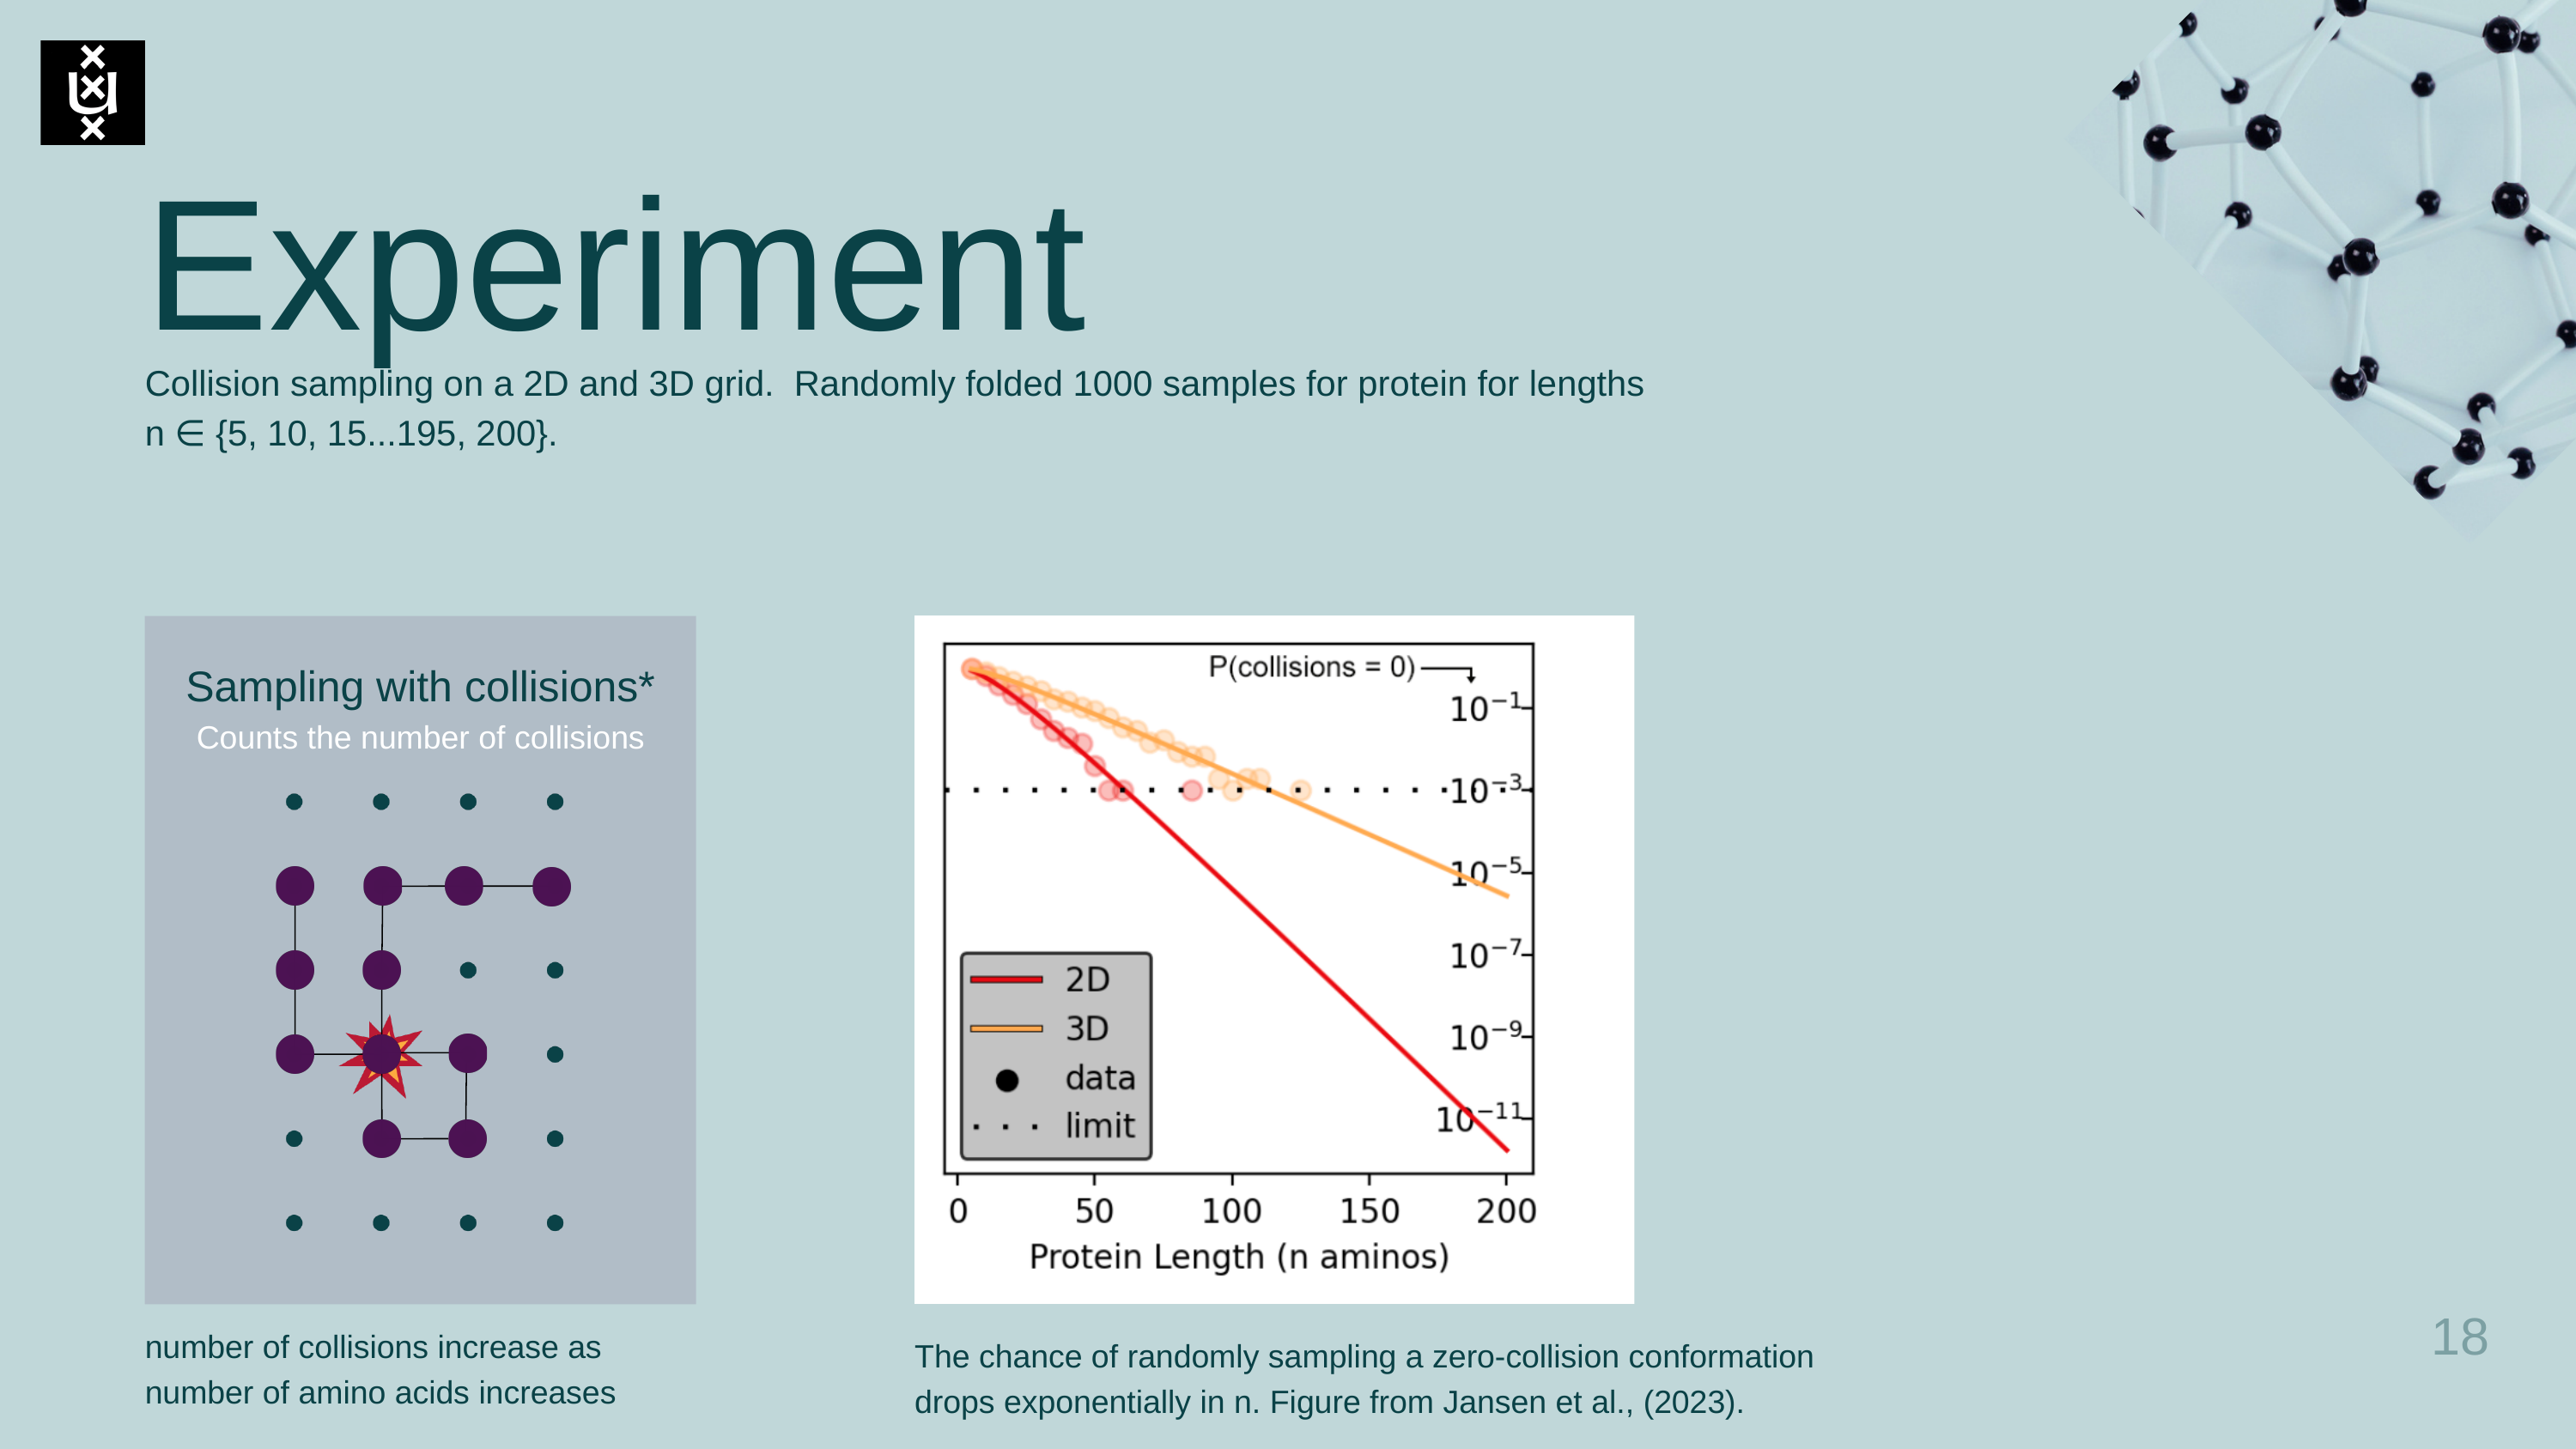

Experiment
Collision sampling on a 2D and 3D grid.  Randomly folded 1000 samples for protein for lengths
n ∈ {5, 10, 15...195, 200}.

Sampling with collisions*
Counts the number of collisions

18
number of collisions increase as number of amino acids increases
The chance of randomly sampling a zero-collision conformation drops exponentially in n. Figure from Jansen et al., (2023).